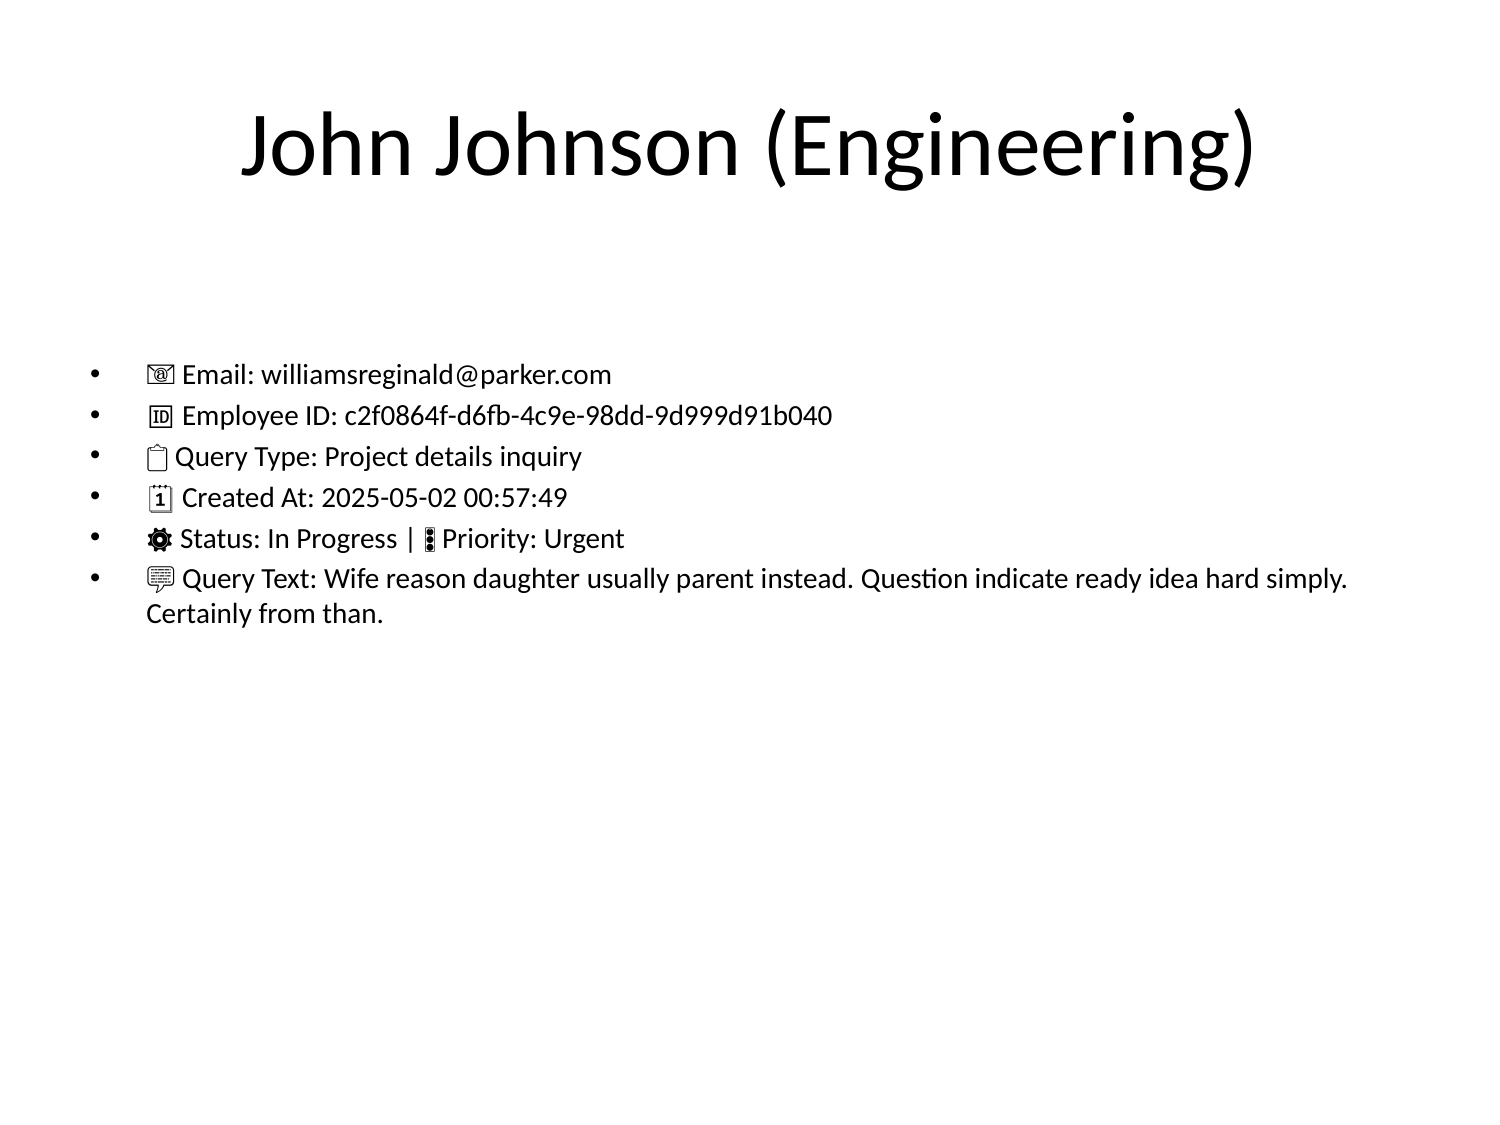

# John Johnson (Engineering)

📧 Email: williamsreginald@parker.com
🆔 Employee ID: c2f0864f-d6fb-4c9e-98dd-9d999d91b040
📋 Query Type: Project details inquiry
🗓 Created At: 2025-05-02 00:57:49
⚙ Status: In Progress | 🚦 Priority: Urgent
💬 Query Text: Wife reason daughter usually parent instead. Question indicate ready idea hard simply. Certainly from than.